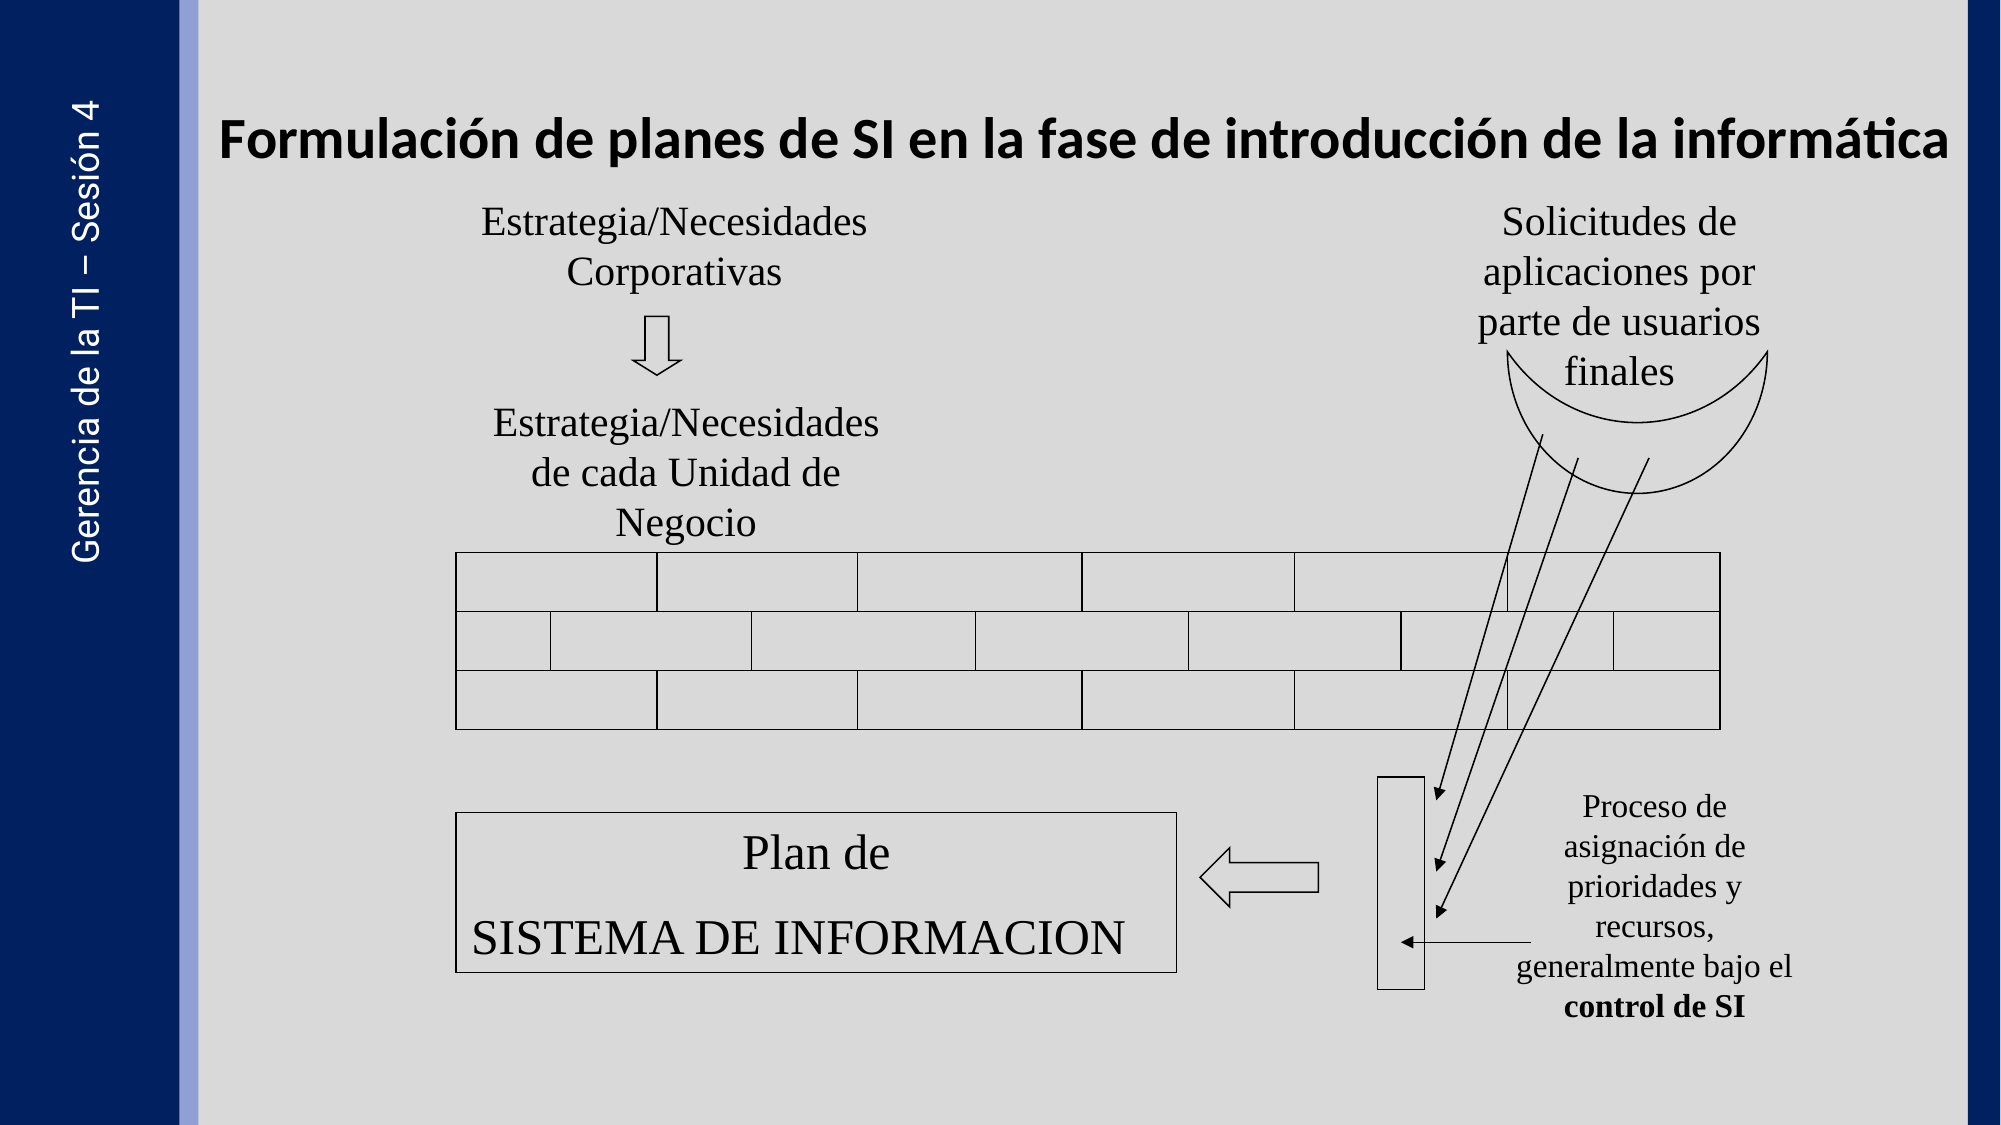

Formulación de planes de SI en la fase de introducción de la informática
Estrategia/Necesidades Corporativas
Solicitudes de aplicaciones por parte de usuarios finales

Estrategia/Necesidades de cada Unidad de Negocio

Gerencia de la TI – Sesión 4

Proceso de asignación de prioridades y recursos, generalmente bajo el control de SI
Plan de
SISTEMA DE INFORMACION